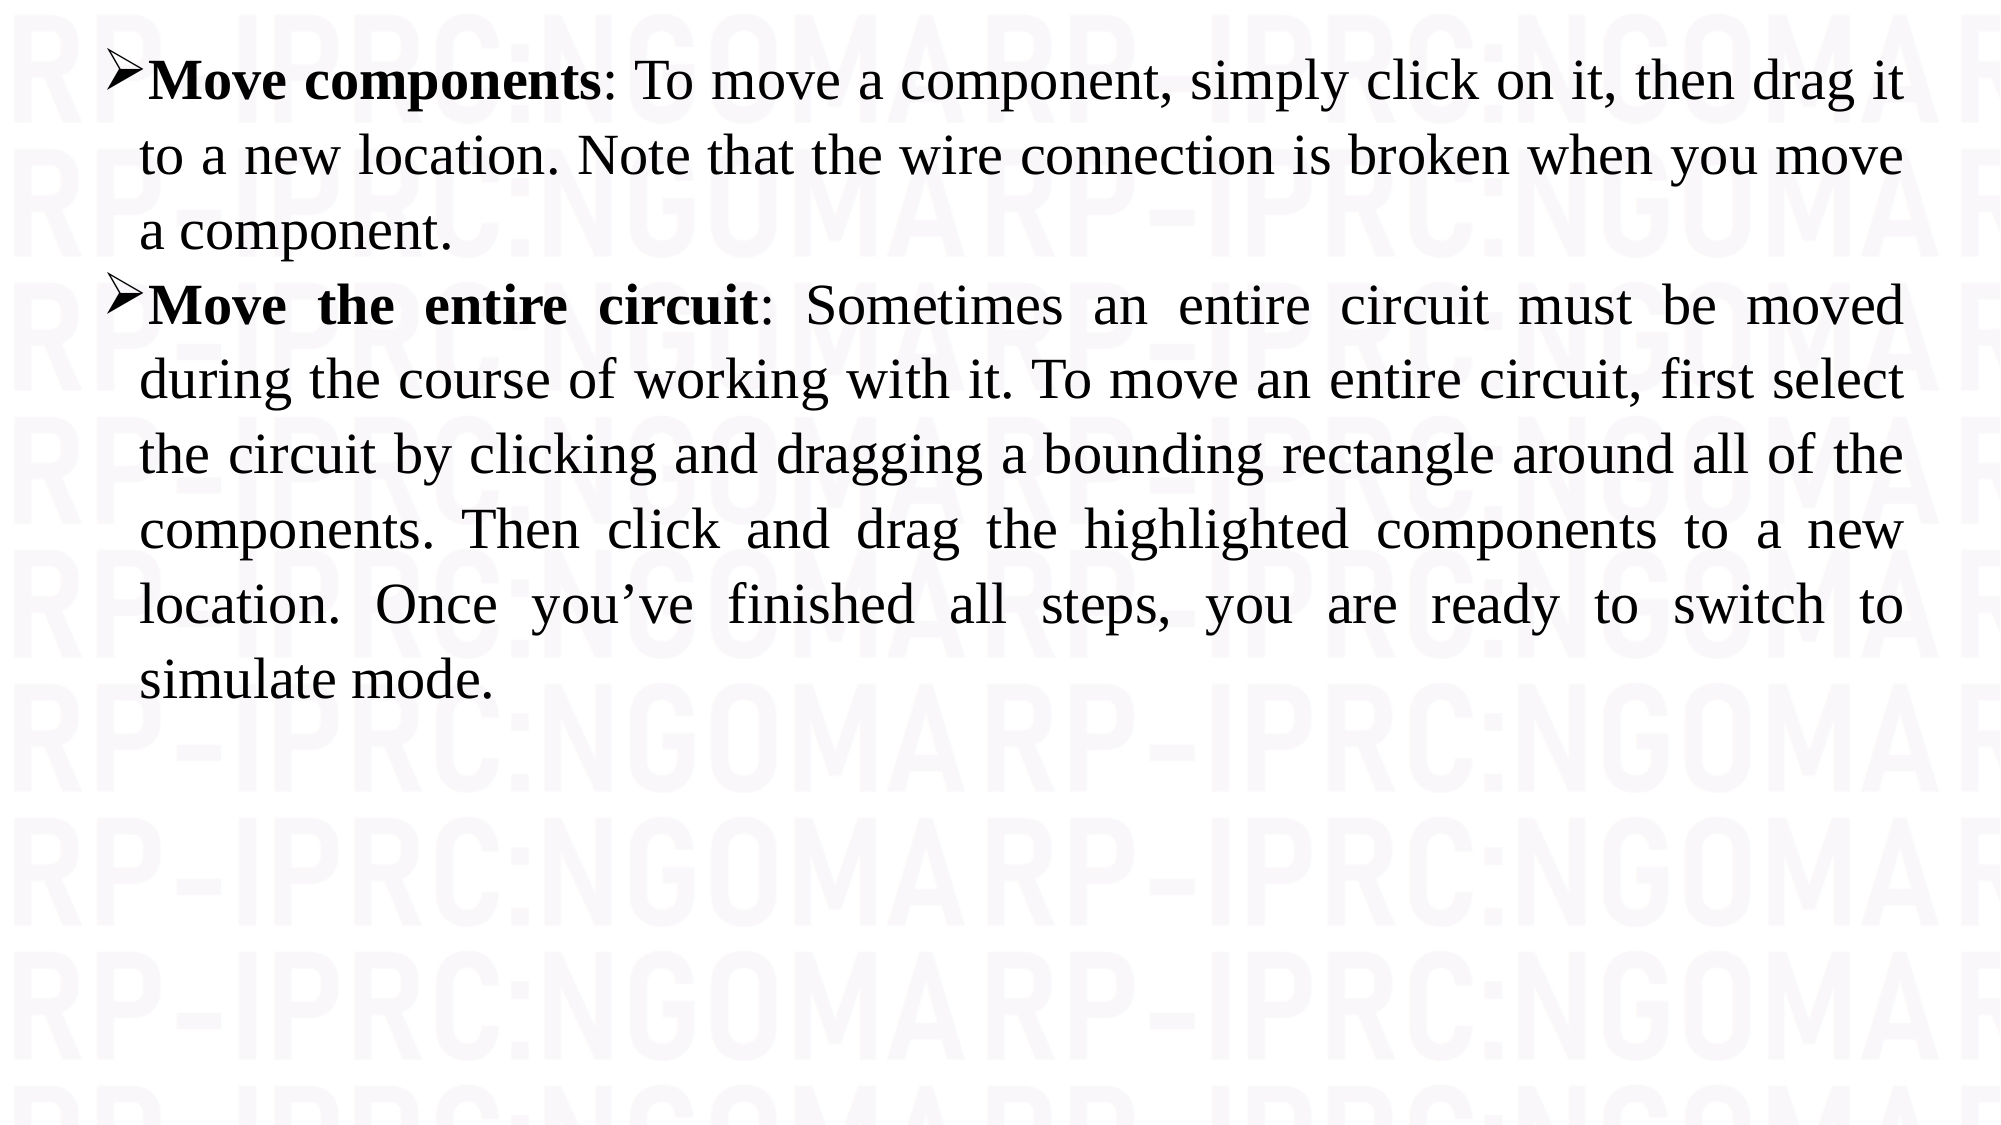

Move components: To move a component, simply click on it, then drag it to a new location. Note that the wire connection is broken when you move a component.
Move the entire circuit: Sometimes an entire circuit must be moved during the course of working with it. To move an entire circuit, first select the circuit by clicking and dragging a bounding rectangle around all of the components. Then click and drag the highlighted components to a new location. Once you’ve finished all steps, you are ready to switch to simulate mode.